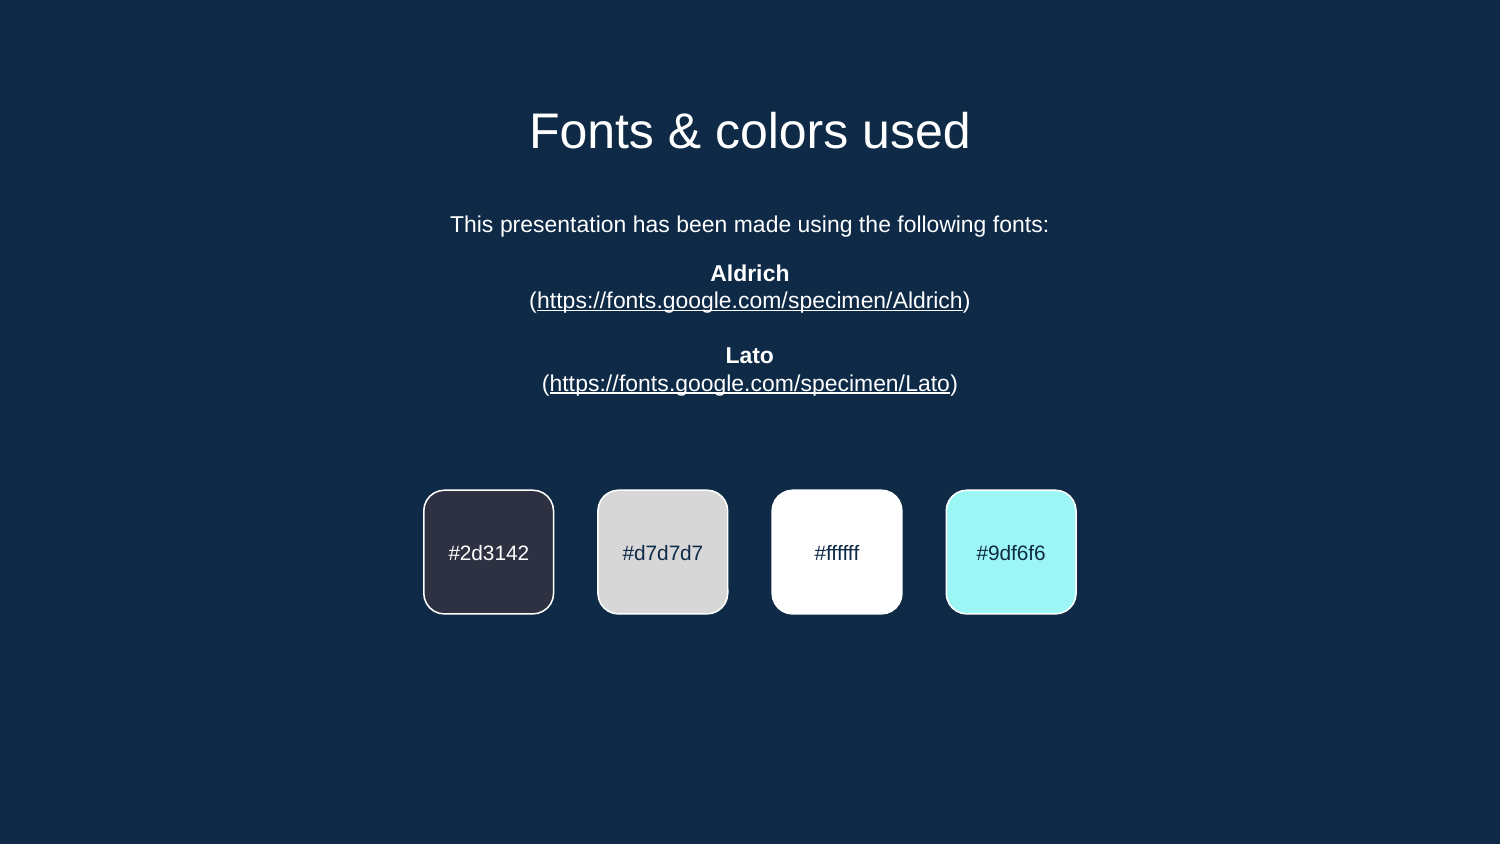

# Fonts & colors used
This presentation has been made using the following fonts:
Aldrich
(https://fonts.google.com/specimen/Aldrich)

Lato
(https://fonts.google.com/specimen/Lato)

#2d3142
#d7d7d7
#ffffff
#9df6f6